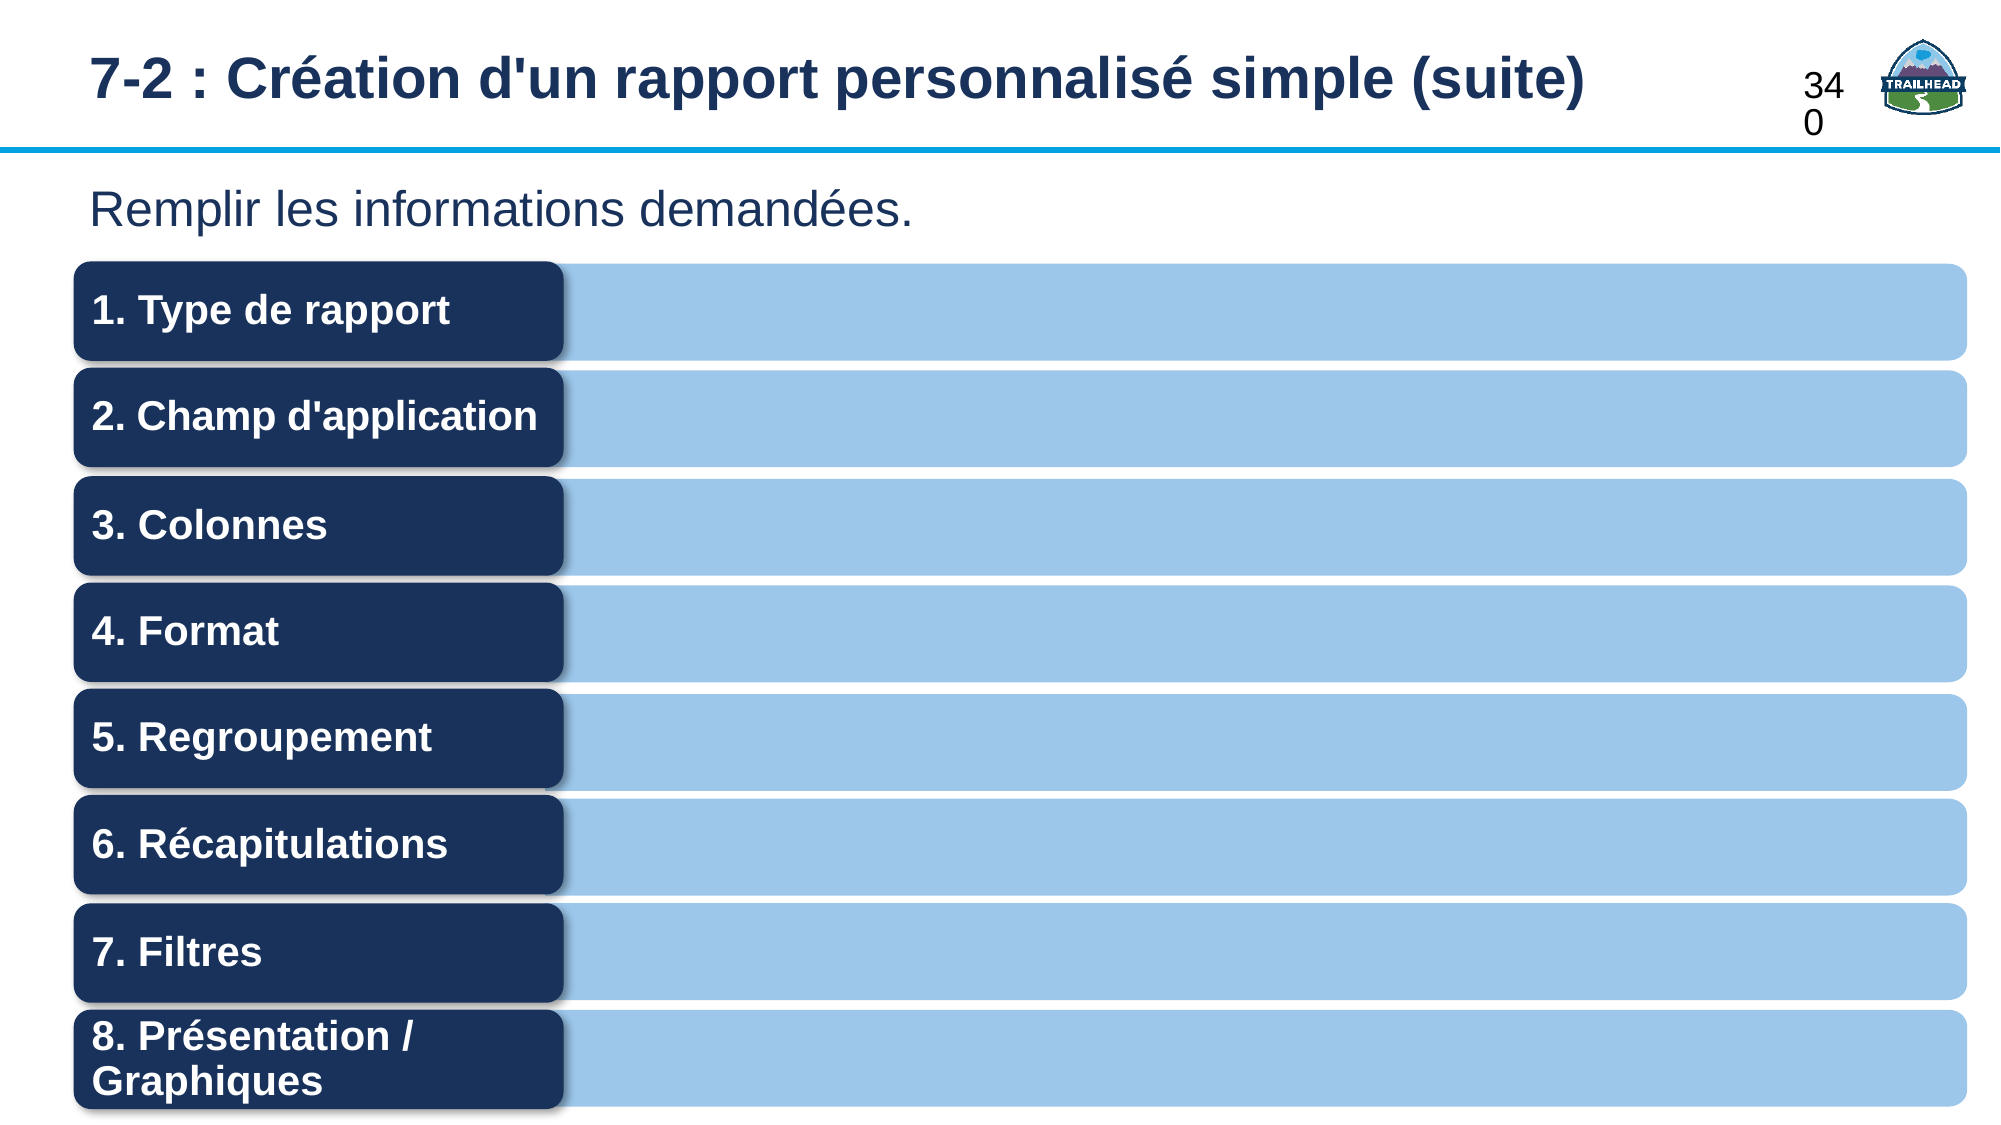

7-2 : Création d'un rapport personnalisé simple (suite)
340
Remplir les informations demandées.
1. Type de rapport

2. Champ d'application

3. Colonnes

4. Format

5. Regroupement

6. Récapitulations

7. Filtres

8. Présentation / Graphiques